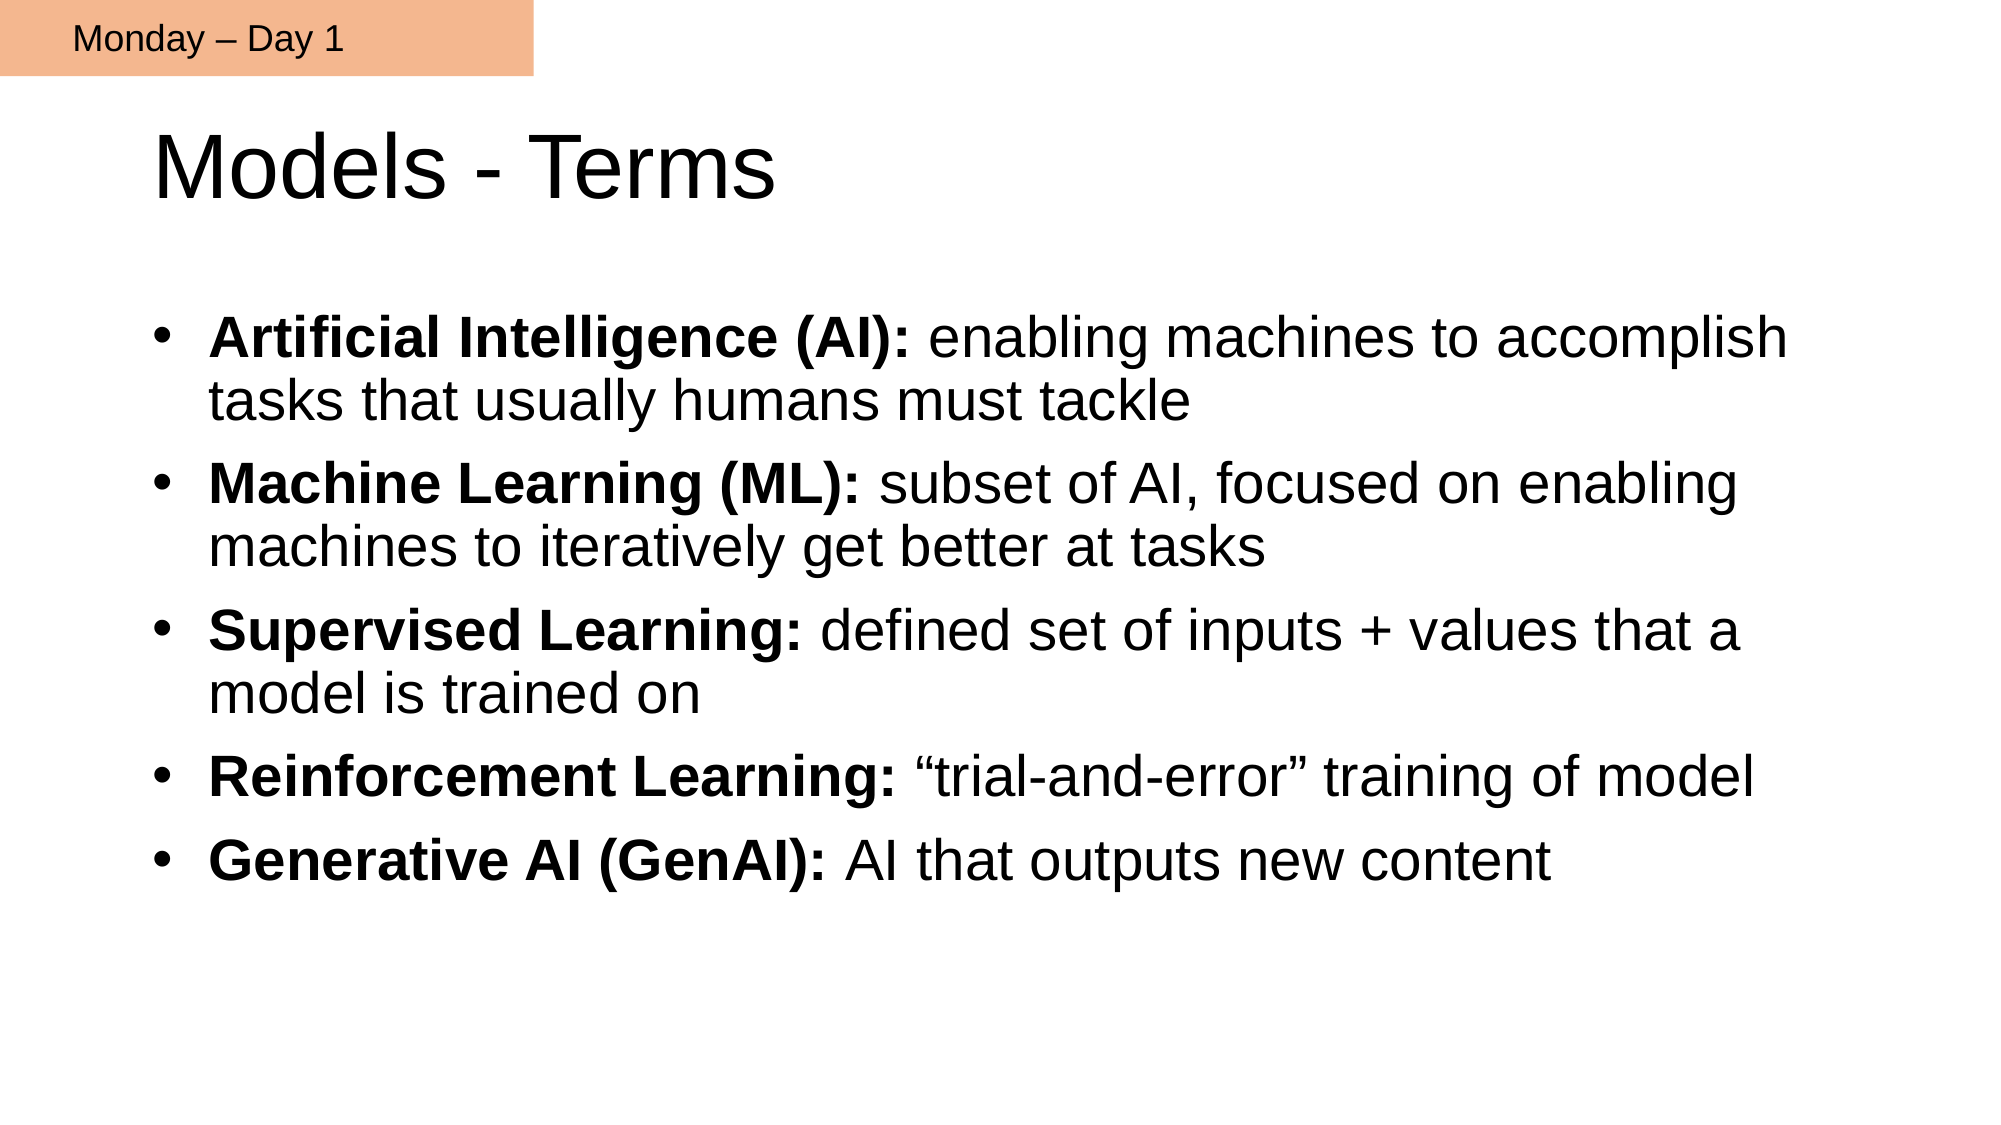

Monday – Day 1
# Models - Terms
Artificial Intelligence (AI): enabling machines to accomplish tasks that usually humans must tackle
Machine Learning (ML): subset of AI, focused on enabling machines to iteratively get better at tasks
Supervised Learning: defined set of inputs + values that a model is trained on
Reinforcement Learning: “trial-and-error” training of model
Generative AI (GenAI): AI that outputs new content